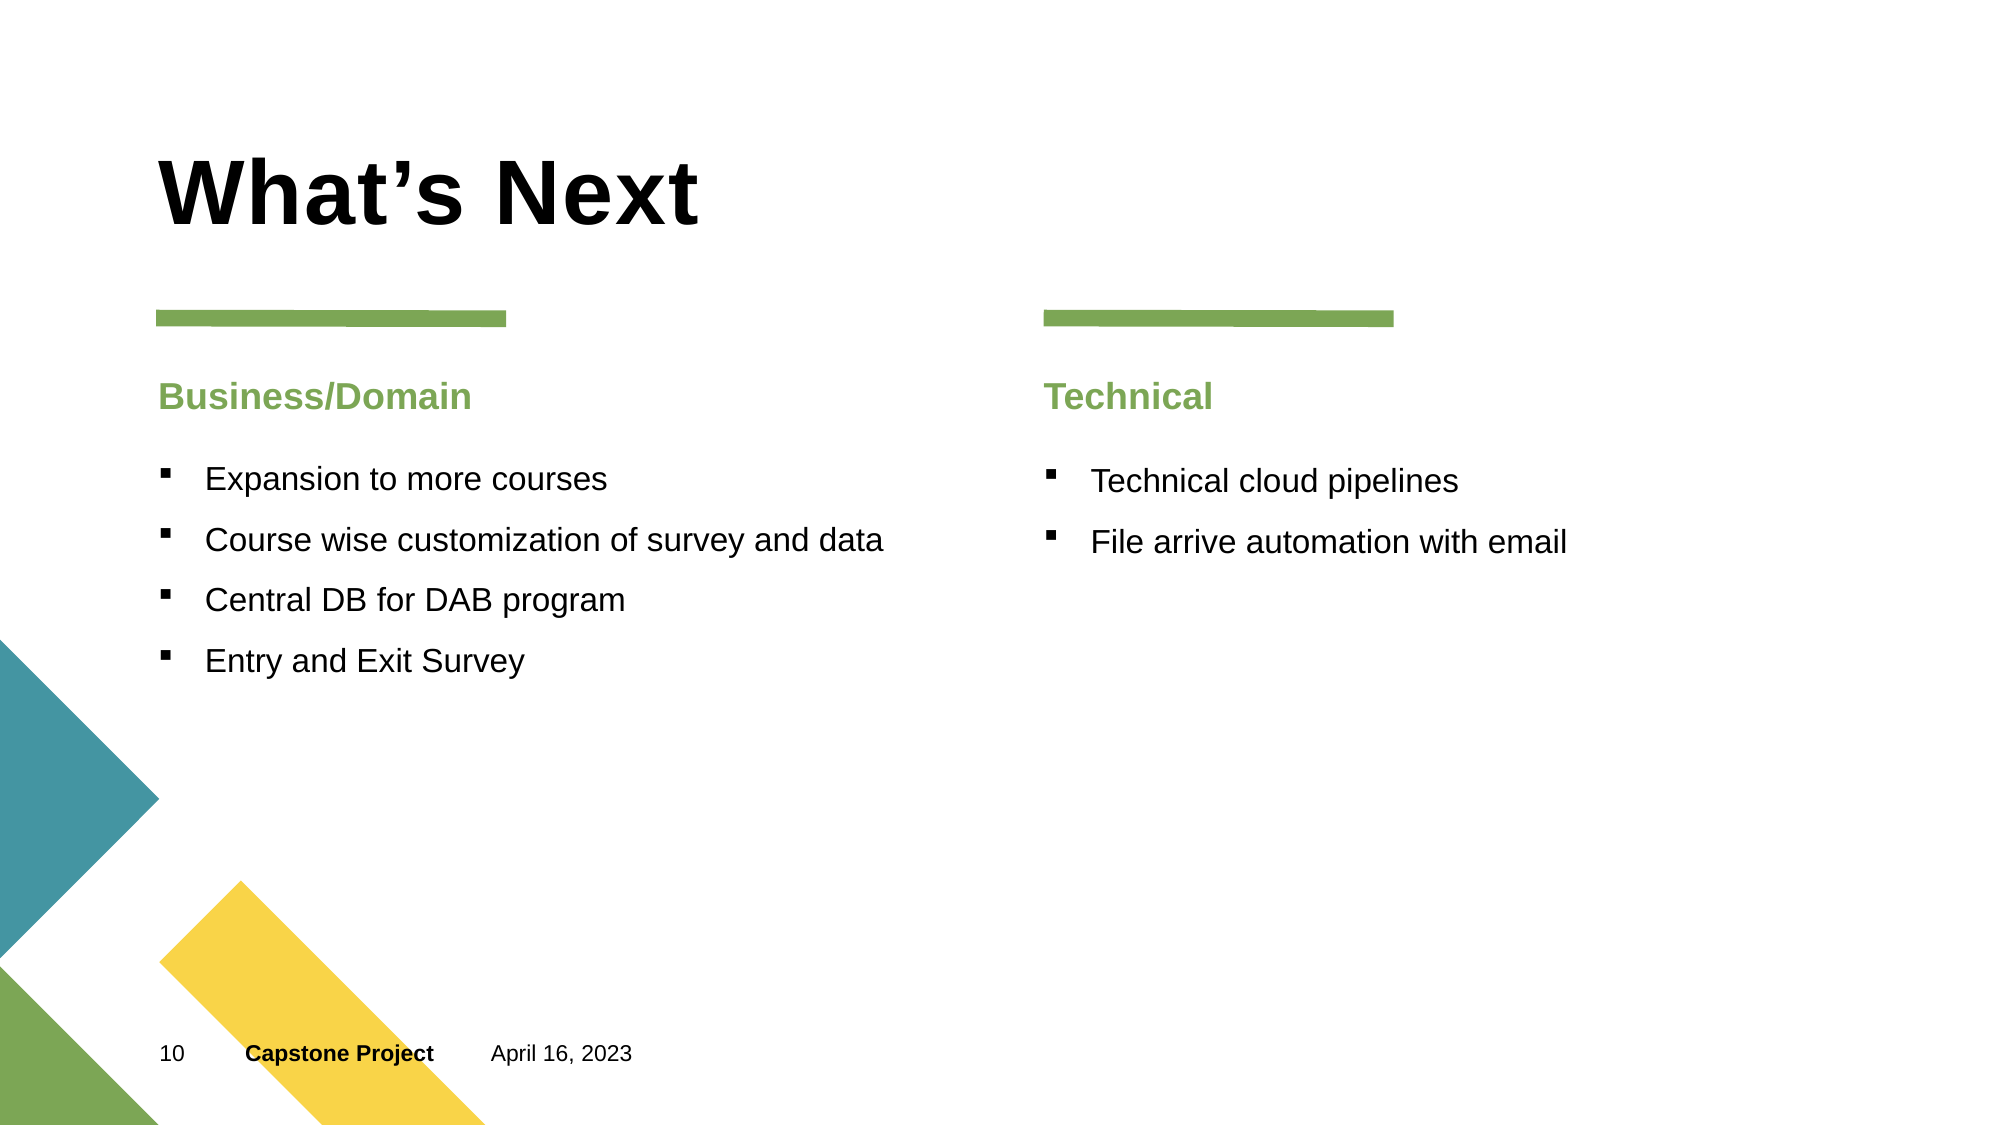

# What’s Next
Business/Domain
Technical
Expansion to more courses
Course wise customization of survey and data
Central DB for DAB program
Entry and Exit Survey

Technical cloud pipelines
File arrive automation with email

10
Capstone Project
April 16, 2023